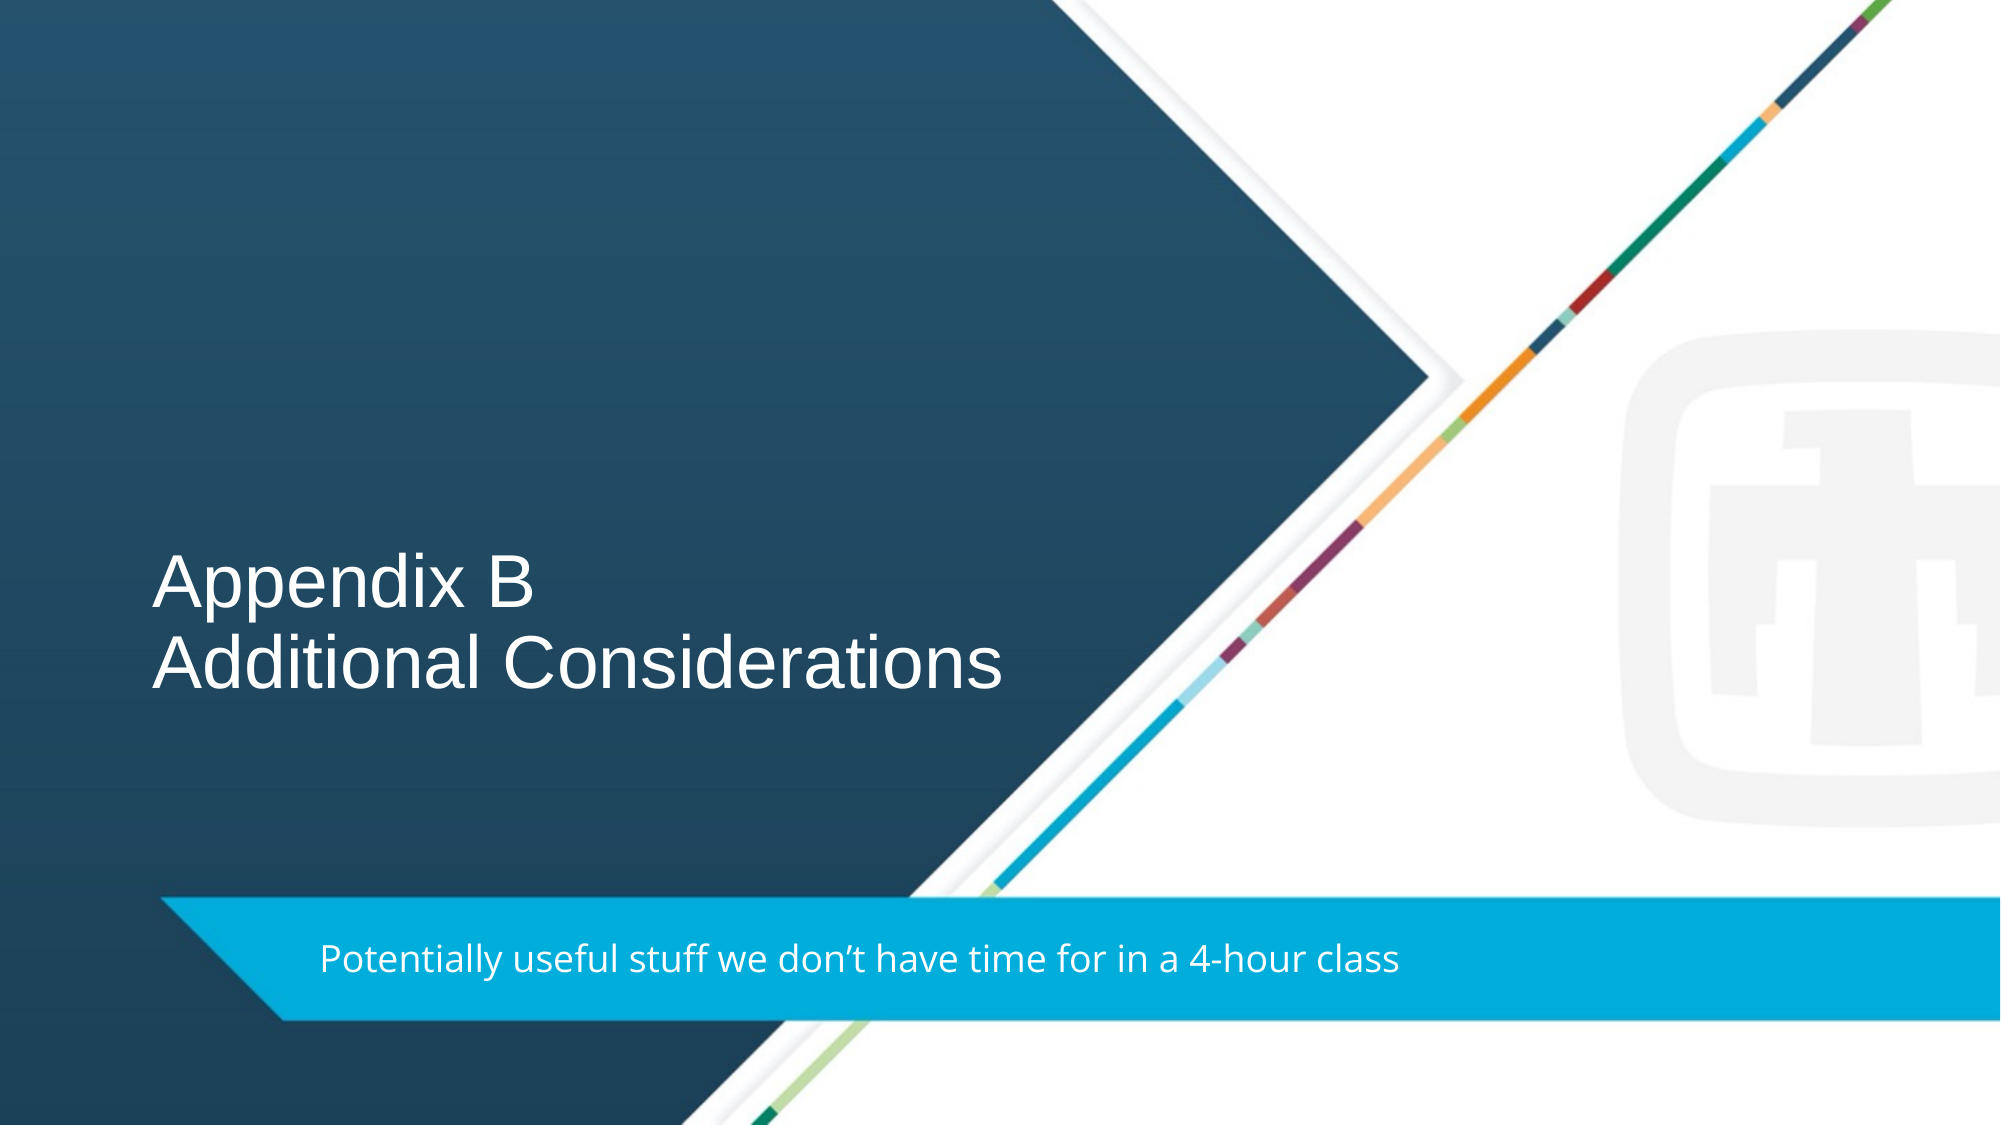

# Appendix B Additional Considerations
Potentially useful stuff we don’t have time for in a 4-hour class